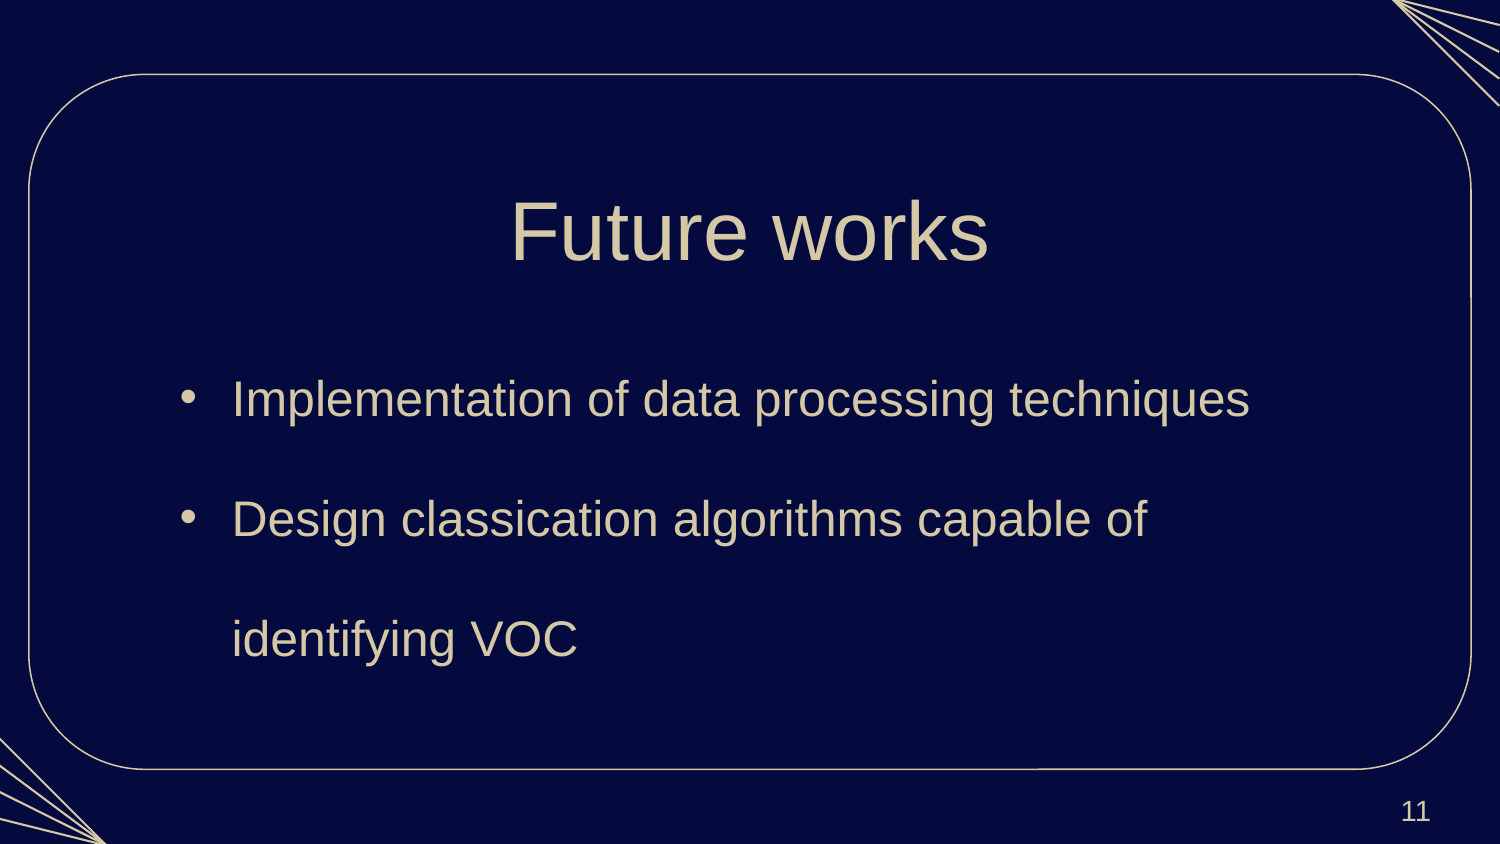

# Future works
Implementation of data processing techniques
Design classication algorithms capable of identifying VOC
11